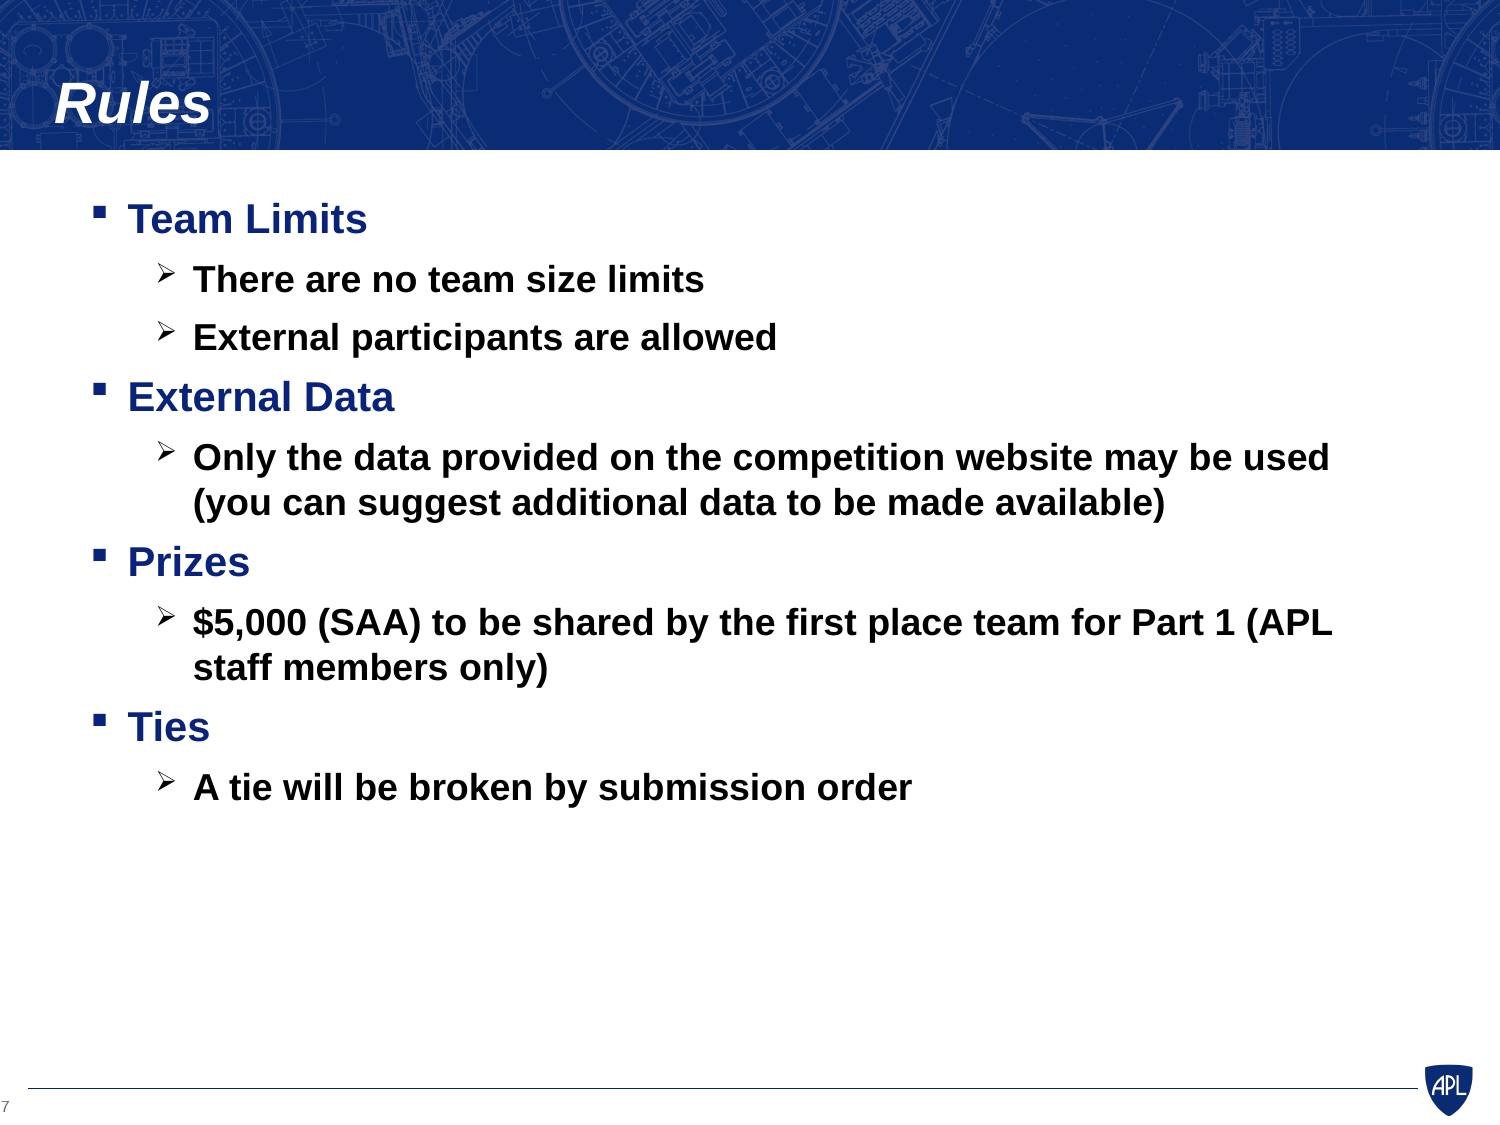

# Rules
Team Limits
There are no team size limits
External participants are allowed
External Data
Only the data provided on the competition website may be used (you can suggest additional data to be made available)
Prizes
$5,000 (SAA) to be shared by the first place team for Part 1 (APL staff members only)
Ties
A tie will be broken by submission order